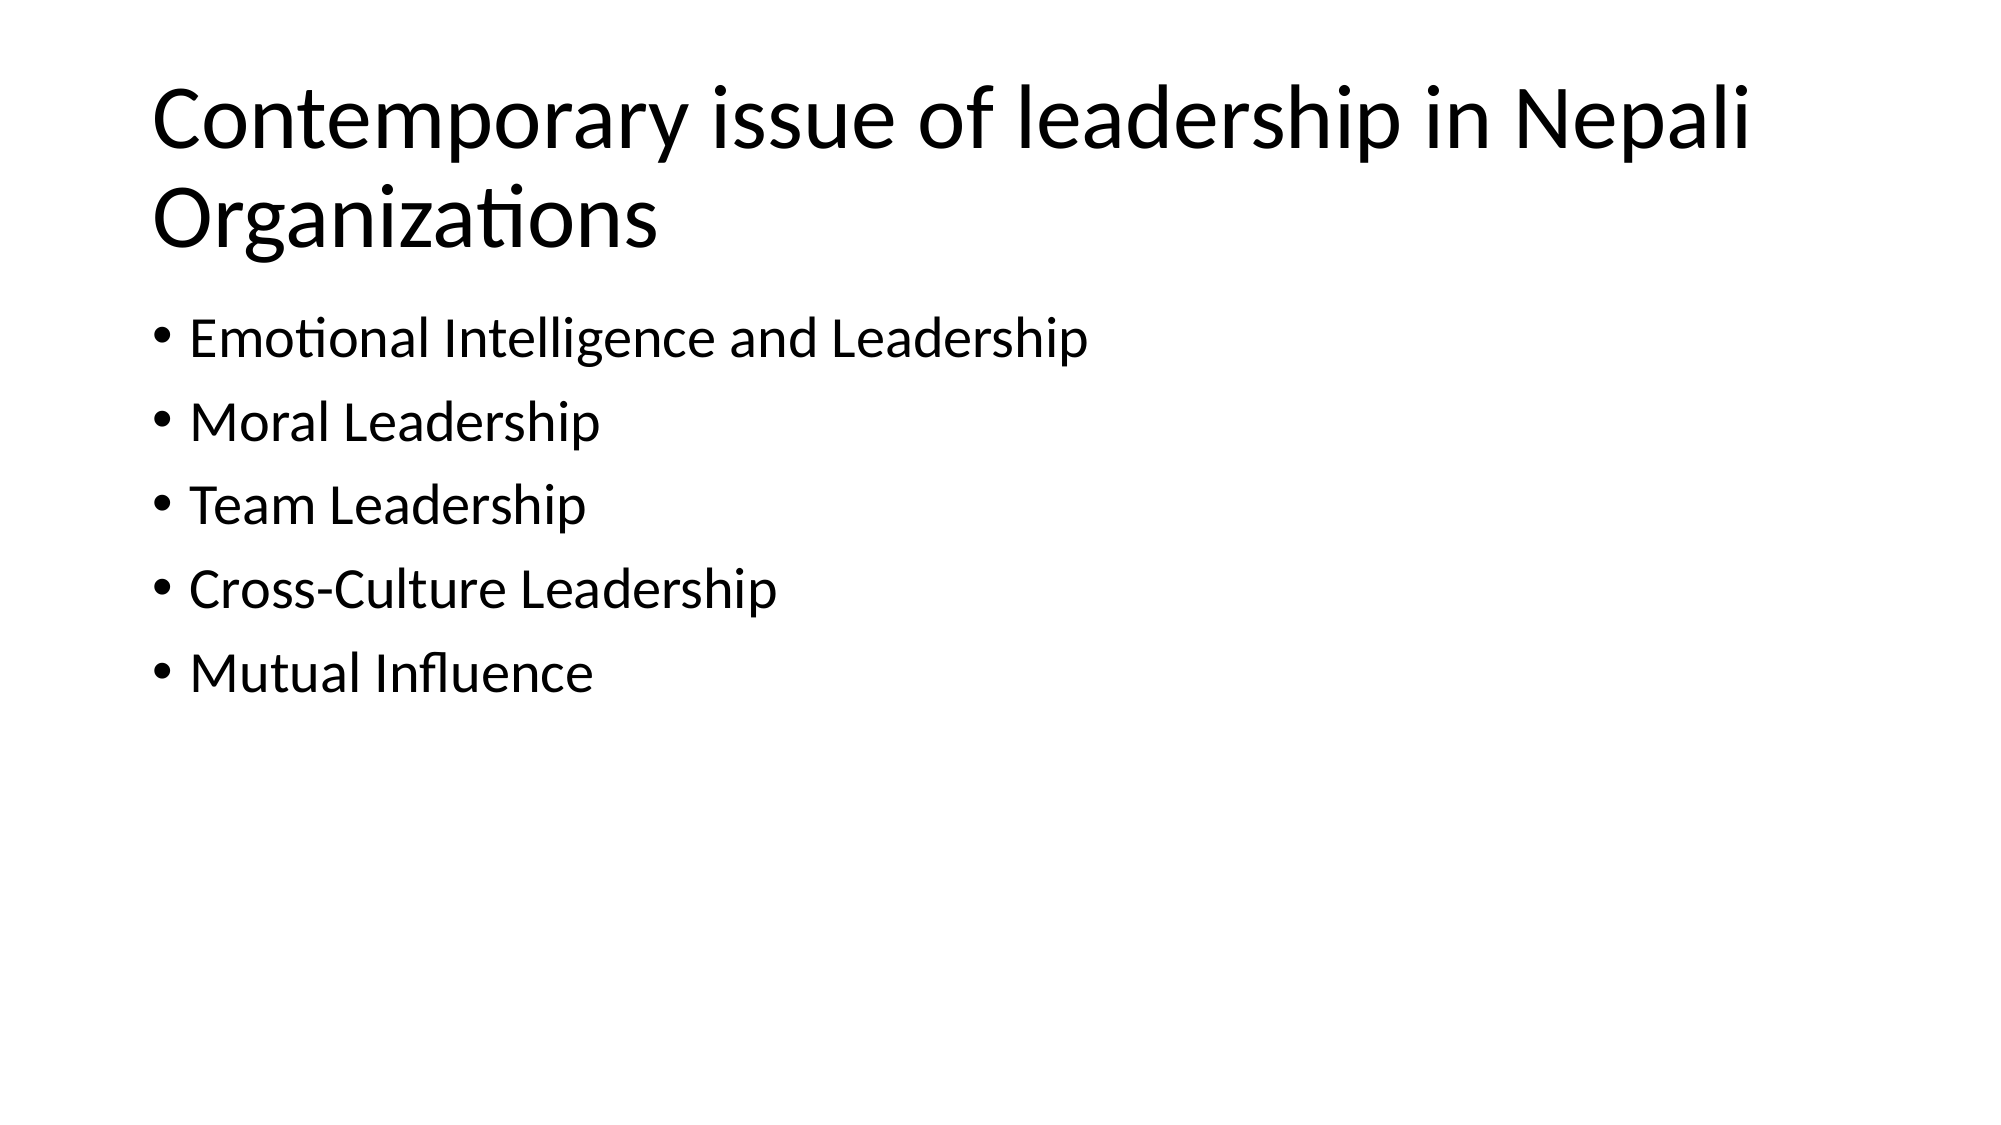

# Contemporary issue of leadership in Nepali Organizations
Emotional Intelligence and Leadership
Moral Leadership
Team Leadership
Cross-Culture Leadership
Mutual Influence